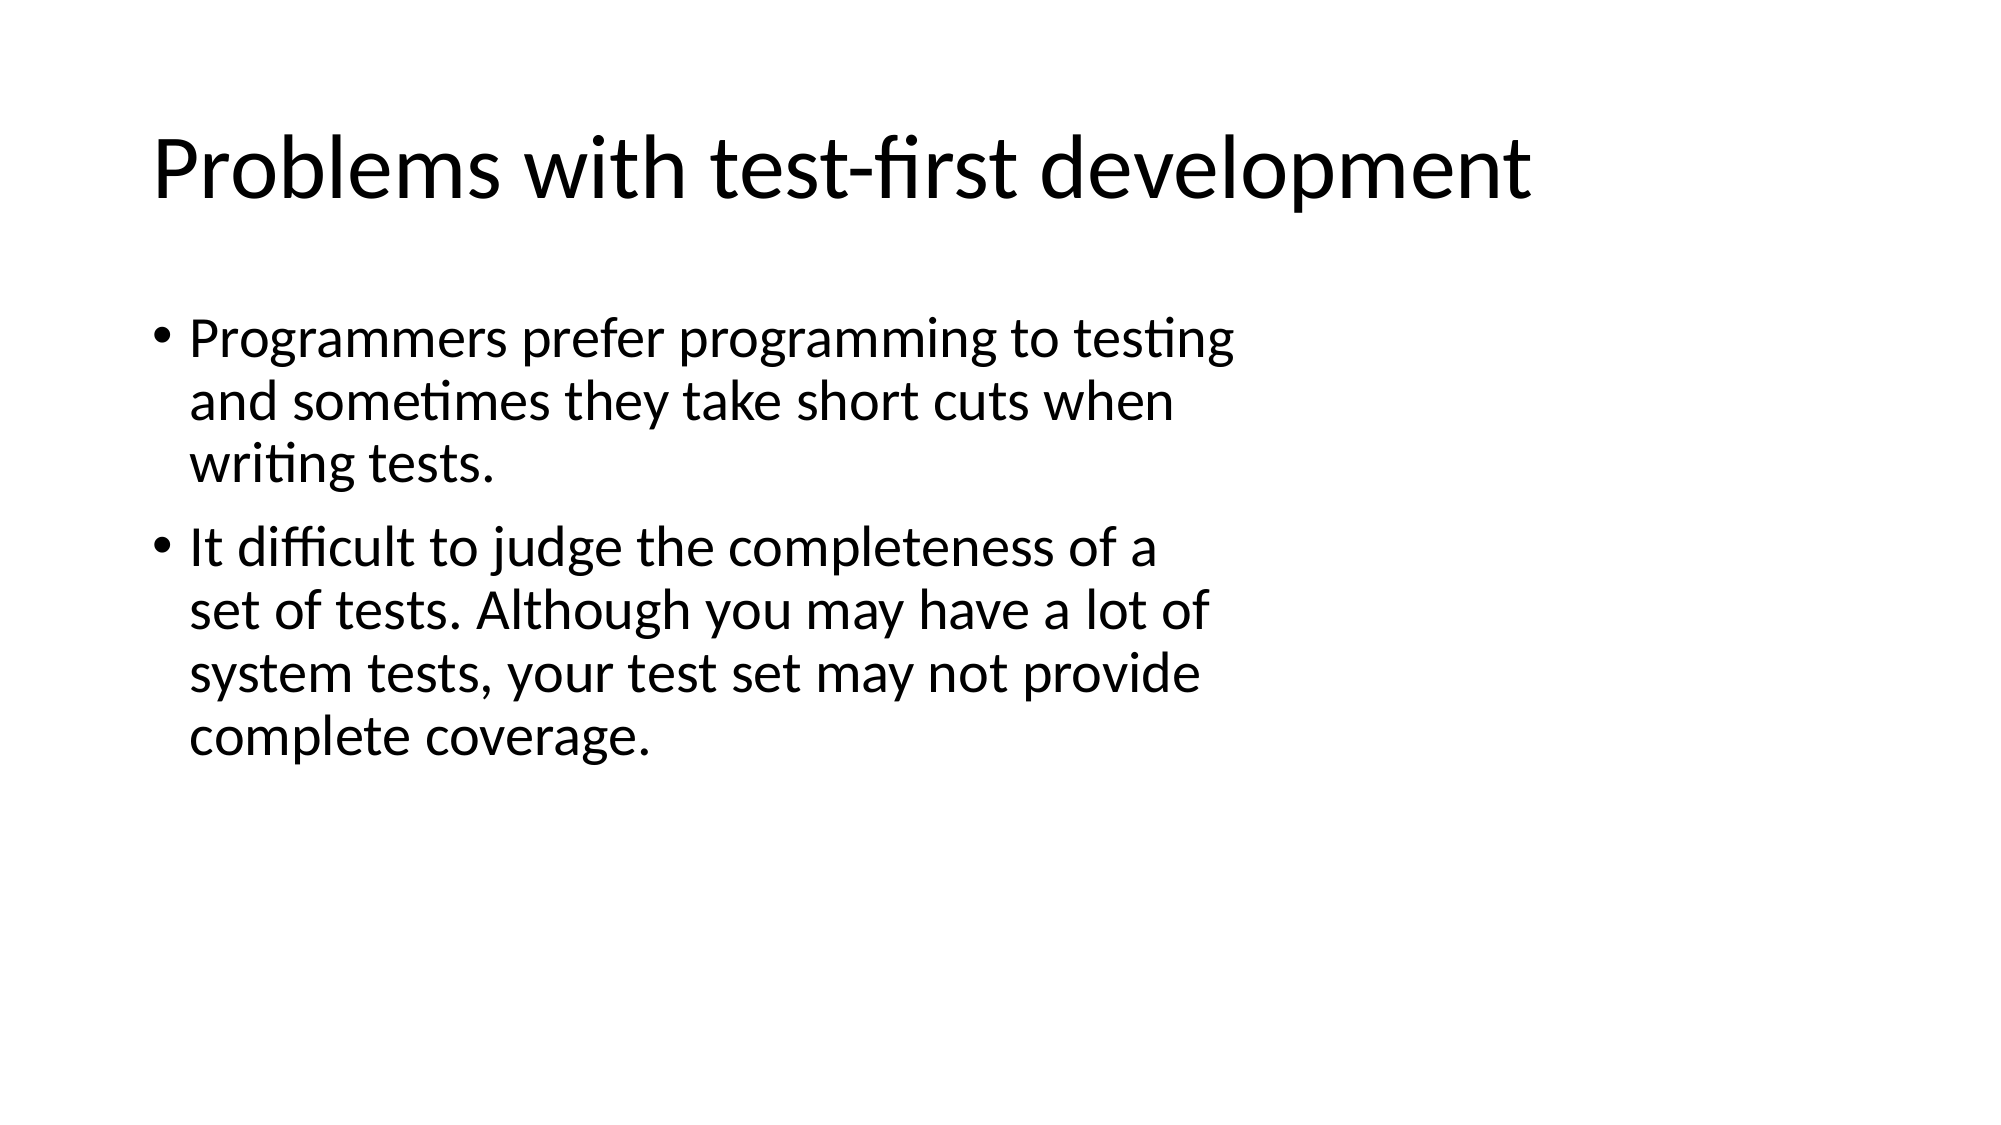

# Problems with test-first development
Programmers prefer programming to testing and sometimes they take short cuts when writing tests.
It difficult to judge the completeness of a set of tests. Although you may have a lot of system tests, your test set may not provide complete coverage.